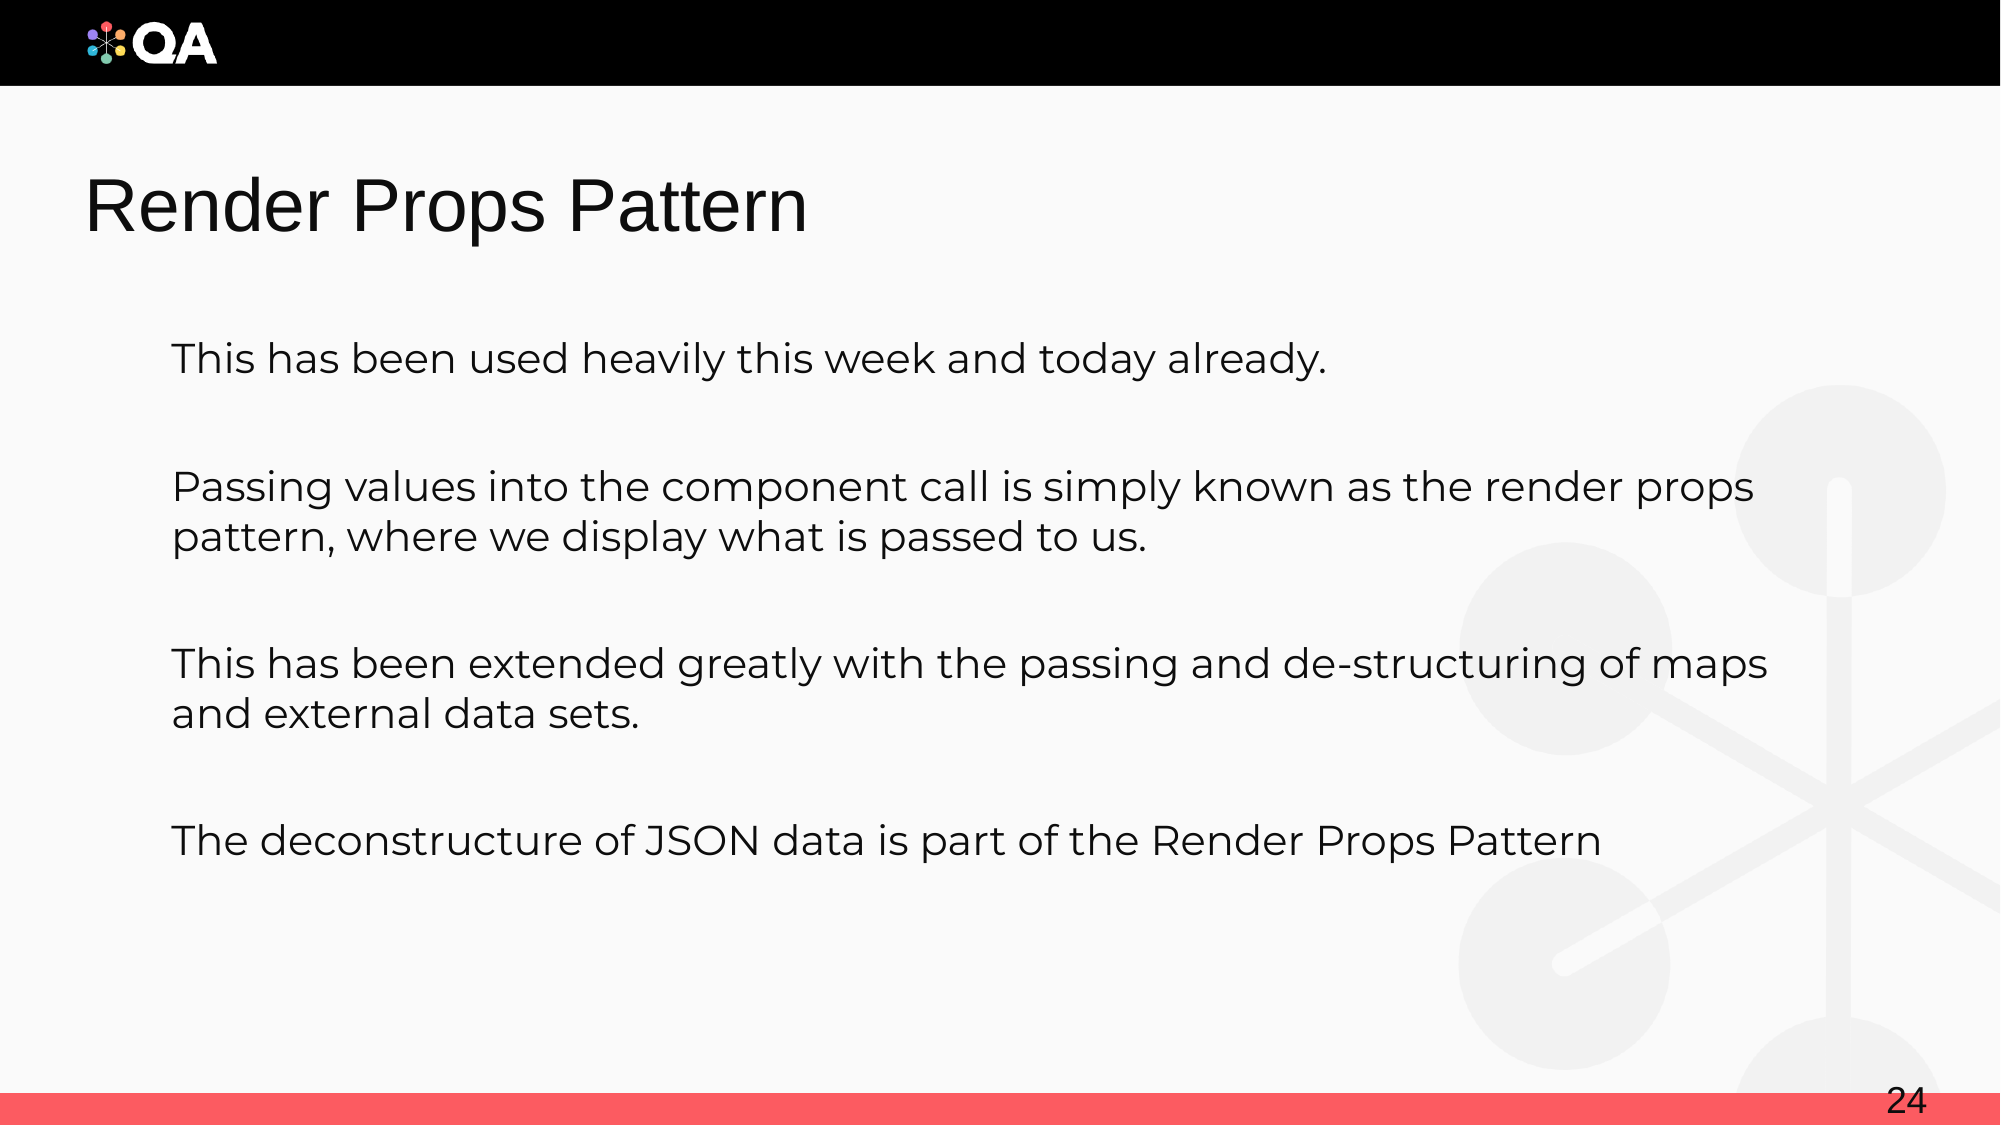

# Render Props Pattern
This has been used heavily this week and today already.

Passing values into the component call is simply known as the render props pattern, where we display what is passed to us.

This has been extended greatly with the passing and de-structuring of maps and external data sets.

The deconstructure of JSON data is part of the Render Props Pattern

24